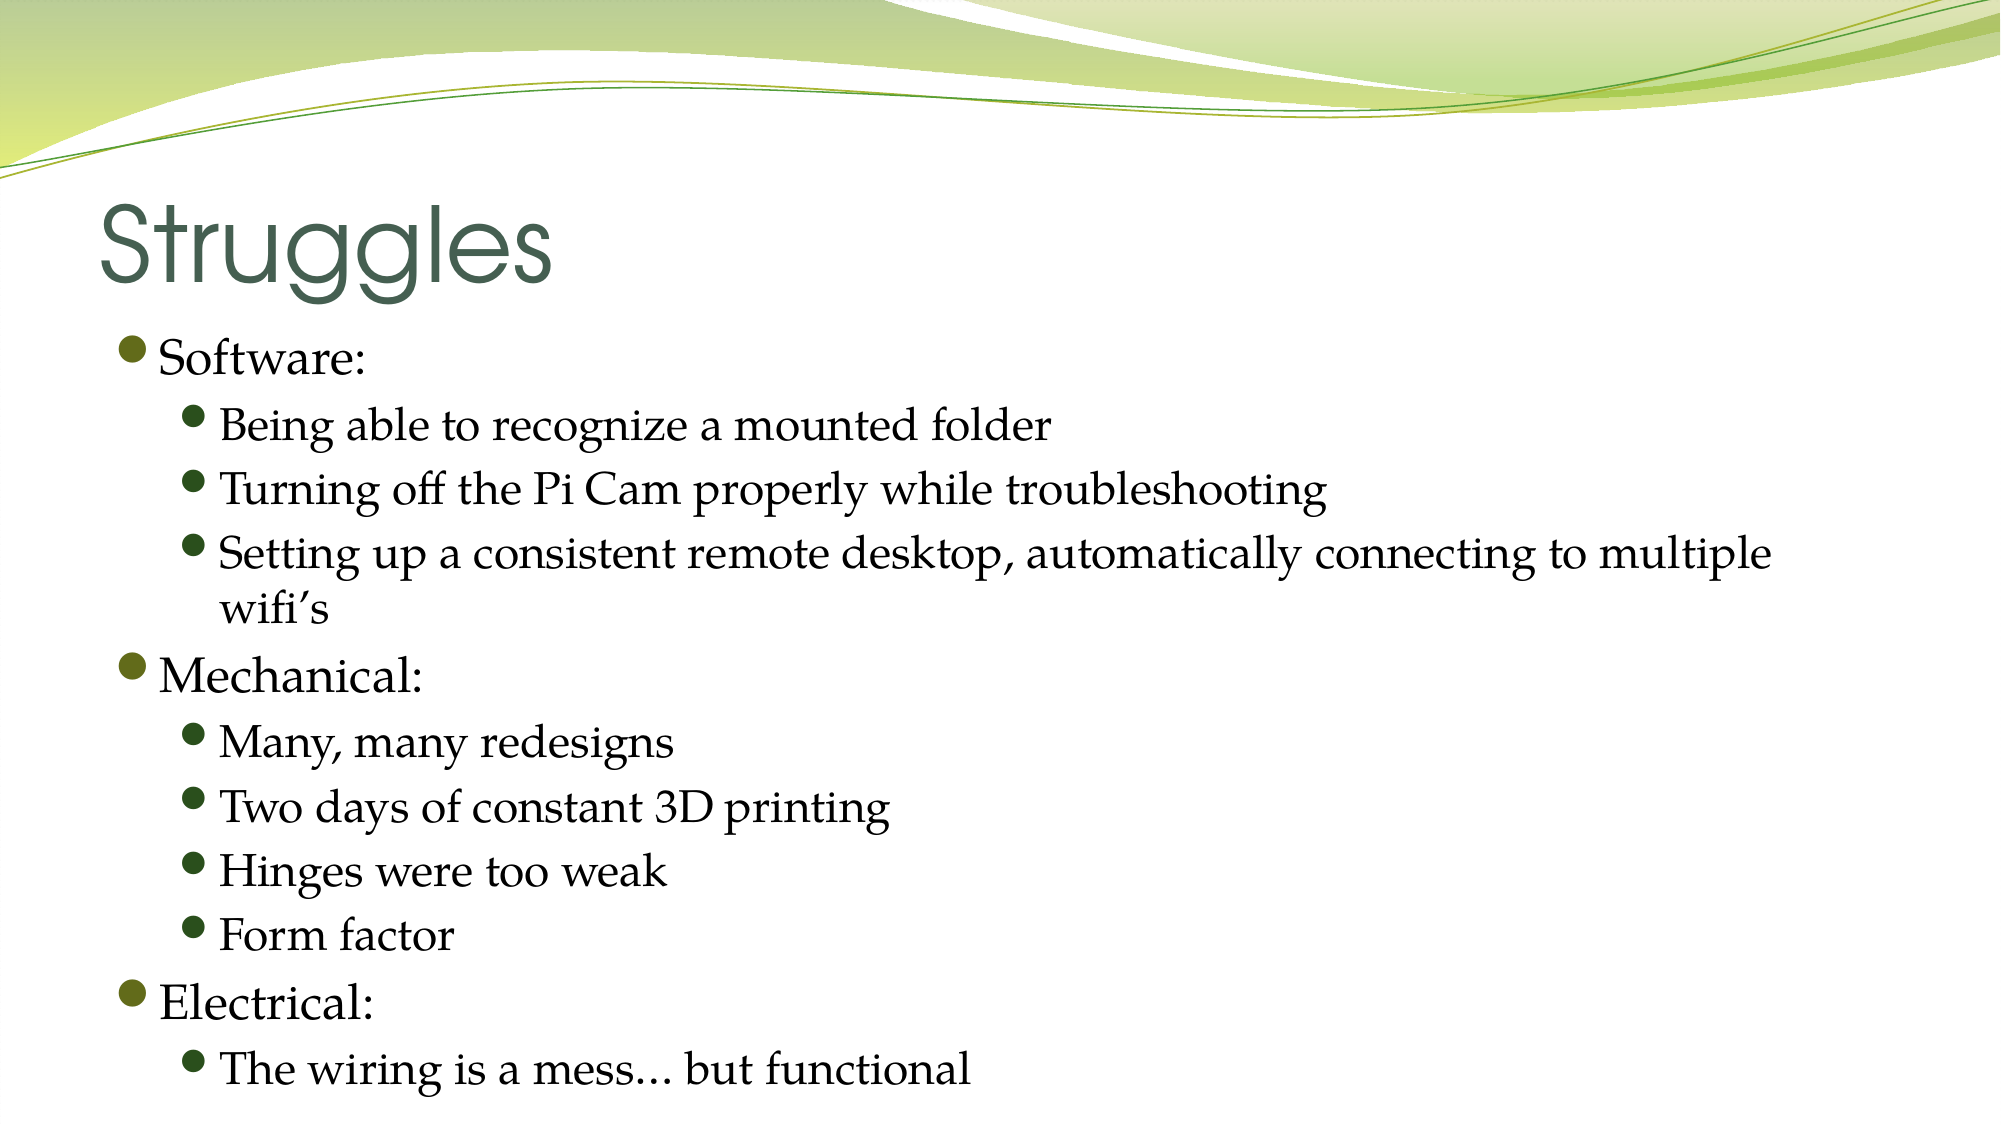

# Struggles
Software:
Being able to recognize a mounted folder
Turning off the Pi Cam properly while troubleshooting
Setting up a consistent remote desktop, automatically connecting to multiple wifi’s
Mechanical:
Many, many redesigns
Two days of constant 3D printing
Hinges were too weak
Form factor
Electrical:
The wiring is a mess… but functional